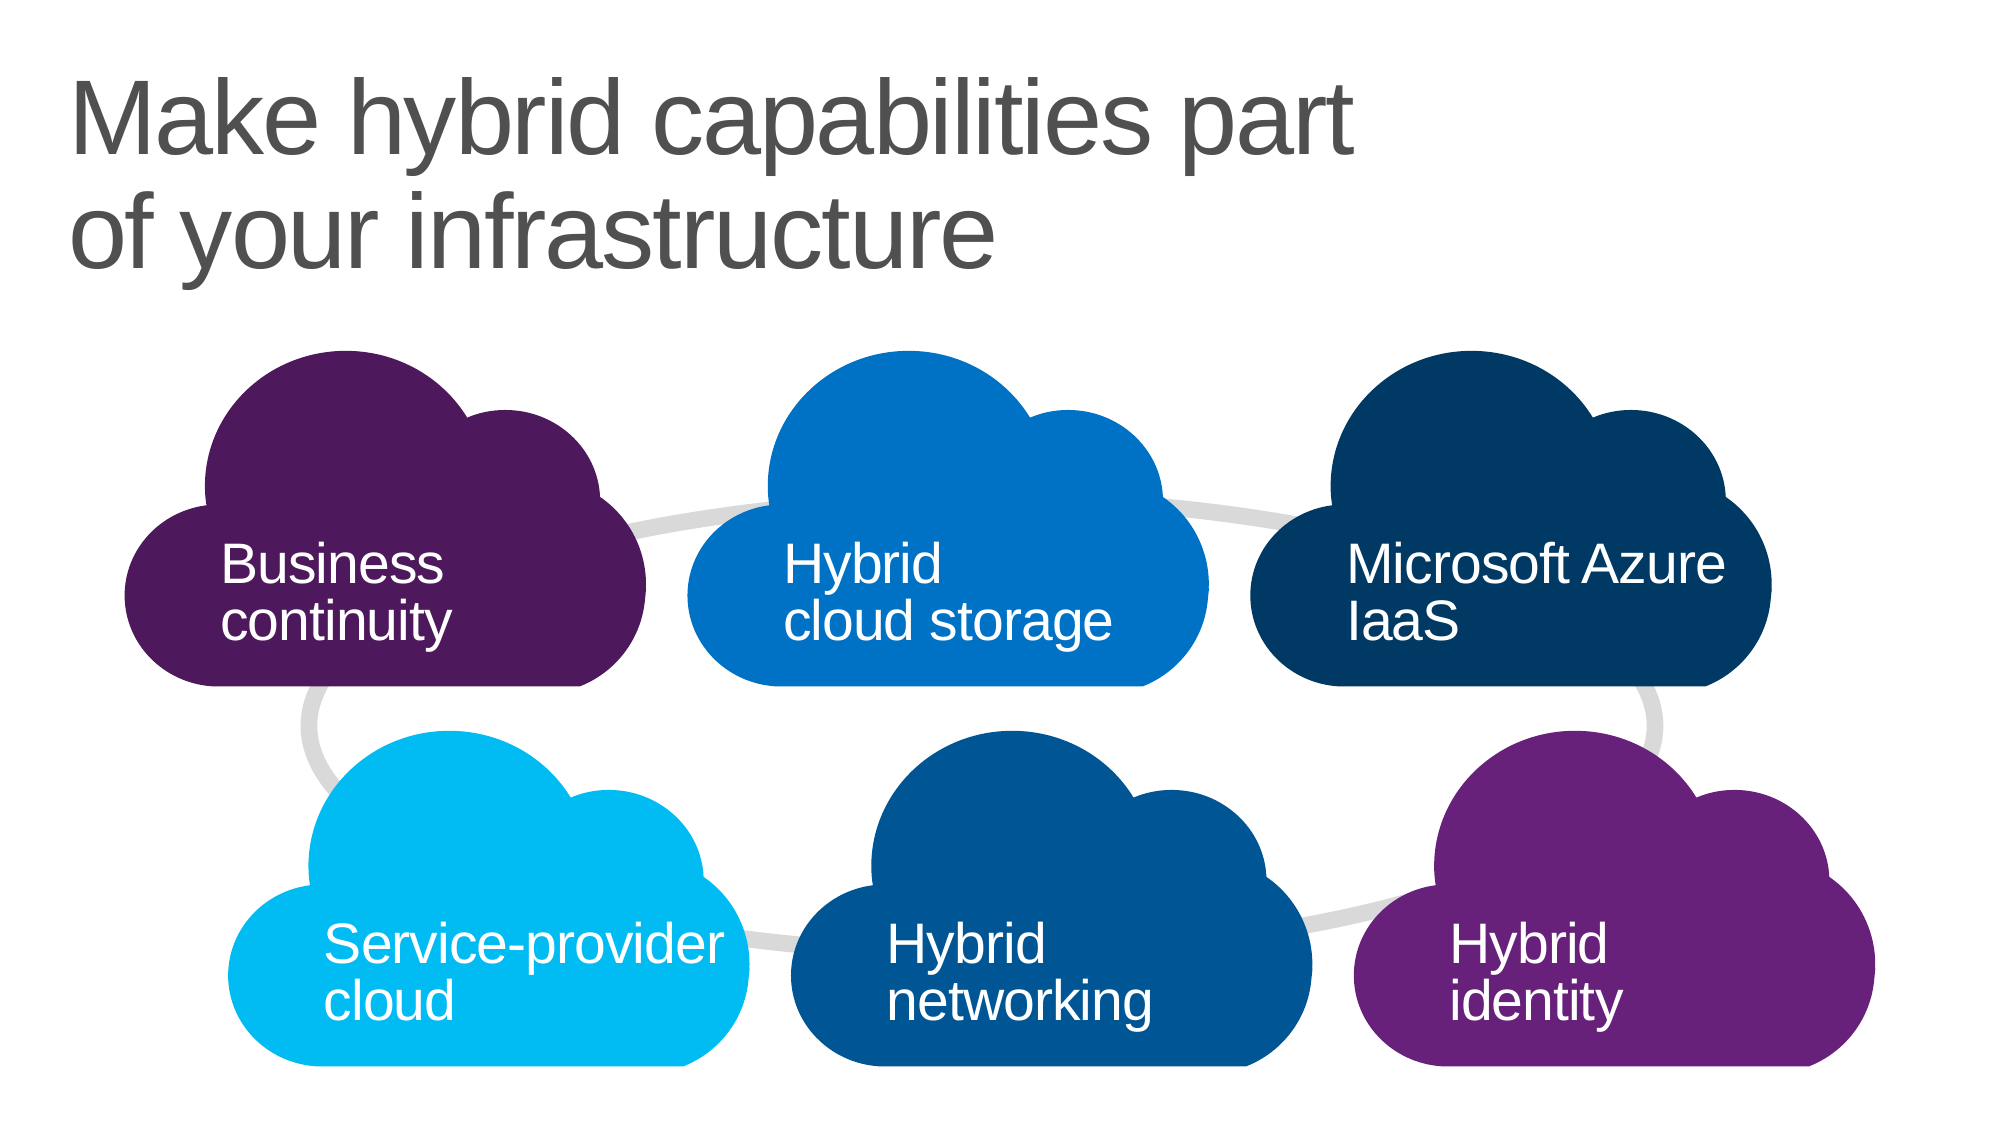

# Make hybrid capabilities part of your infrastructure

Business
continuity

Hybrid
cloud storage

Microsoft Azure
IaaS

Service-provider
cloud

Hybrid
networking

Hybrid
identity